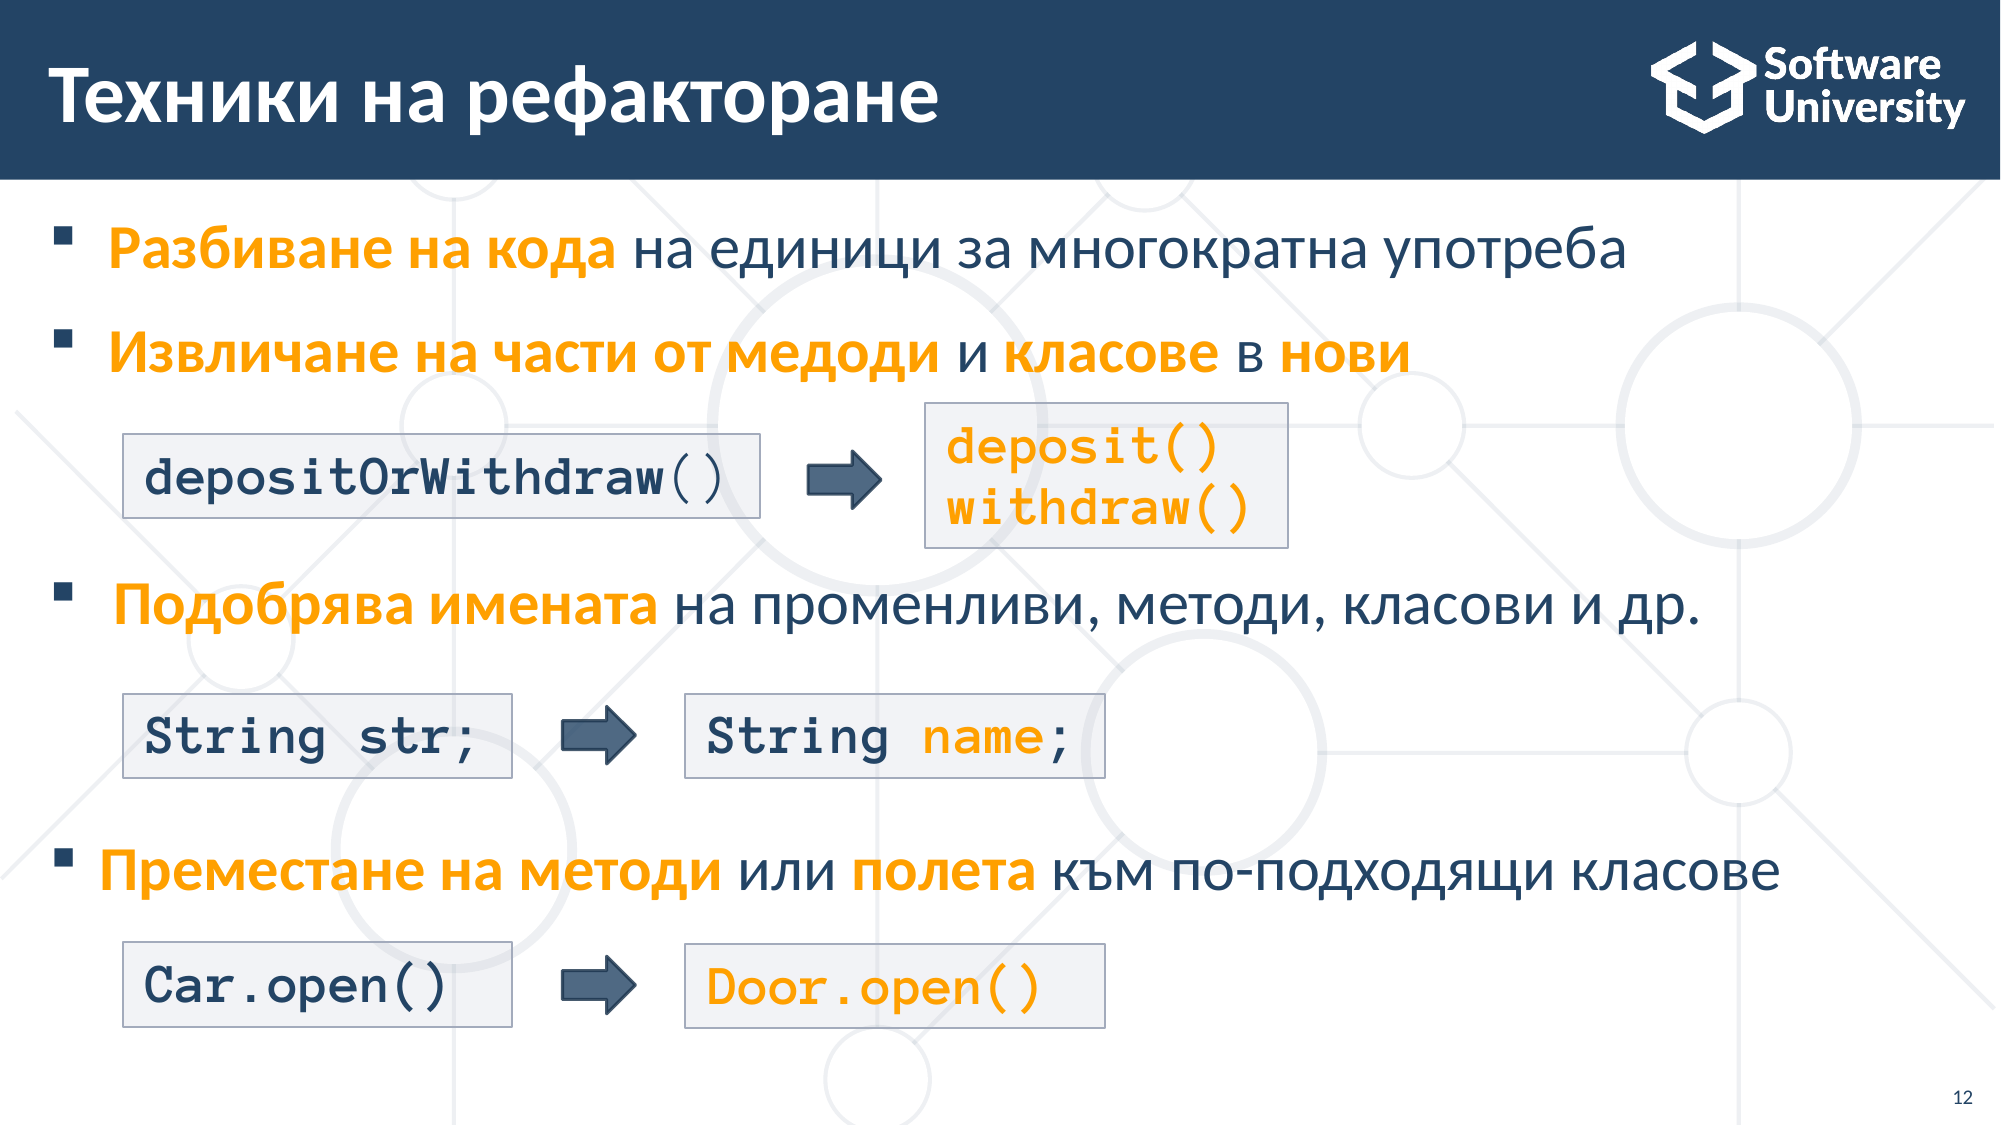

# Техники на рефакторане
Разбиване на кода на единици за многократна употреба
Извличане на части от медоди и класове в нови
deposit()
withdraw()
depositOrWithdraw()

 Подобрява имената на променливи, методи, класови и др.
String str;
String name;

Преместане на методи или полета към по-подходящи класове
Car.open()
Door.open()

12